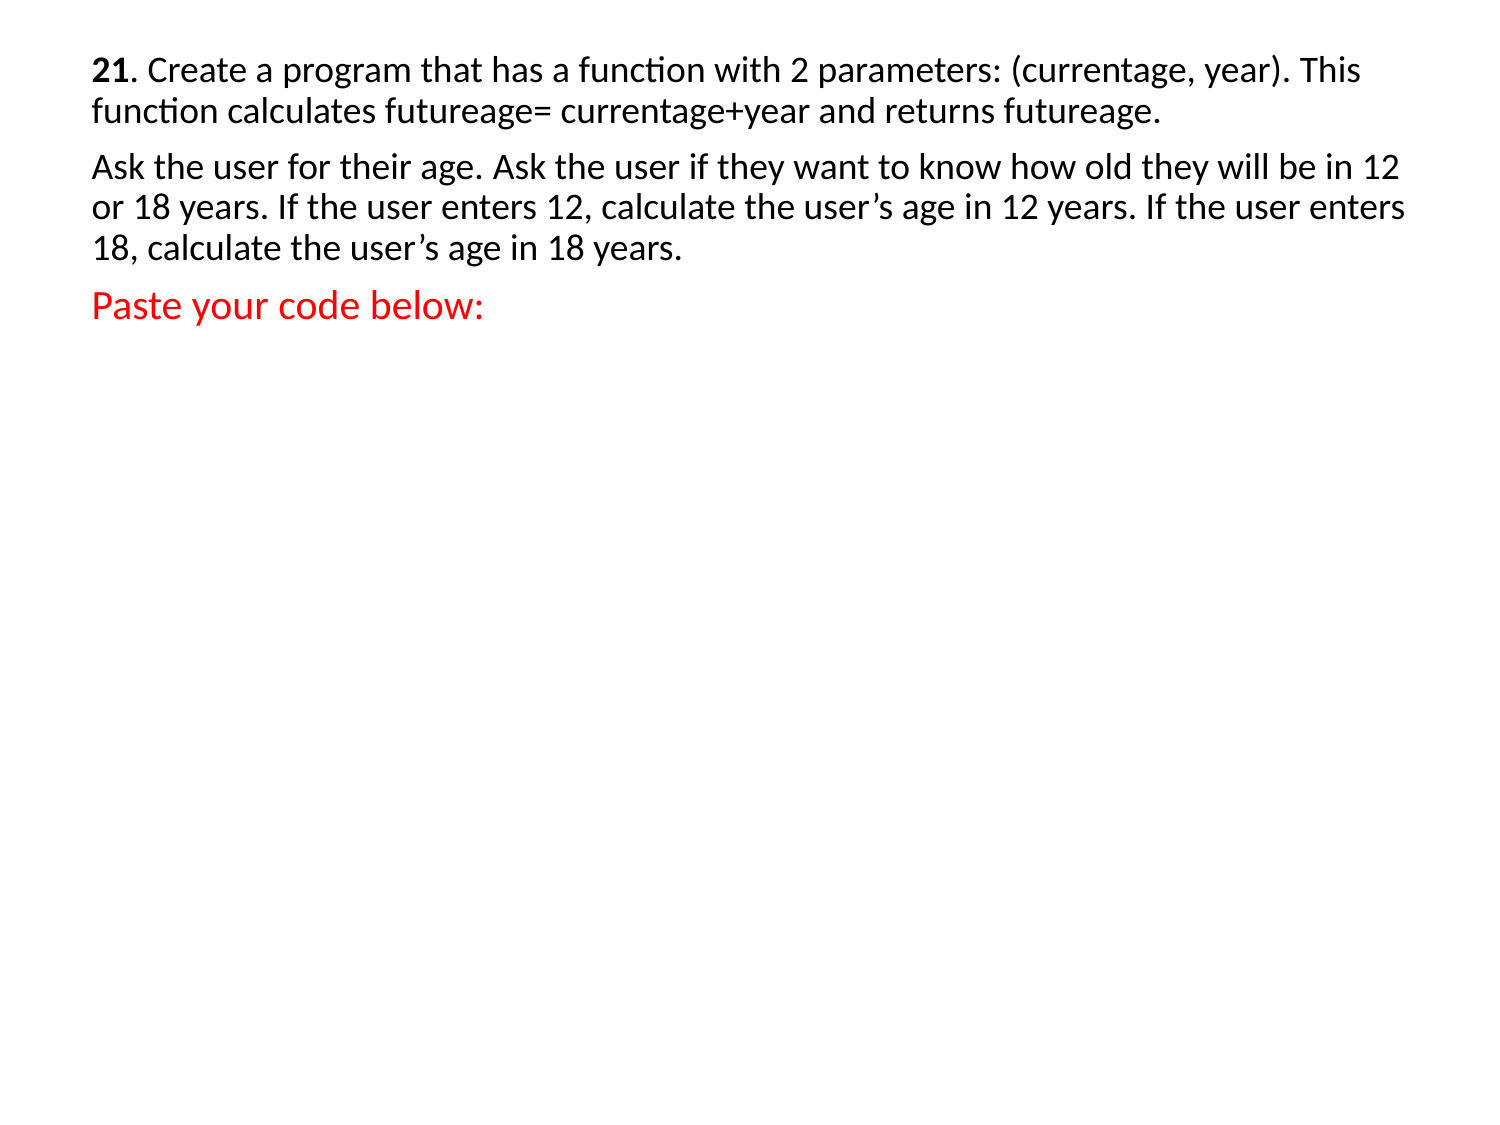

21. Create a program that has a function with 2 parameters: (currentage, year). This function calculates futureage= currentage+year and returns futureage.
Ask the user for their age. Ask the user if they want to know how old they will be in 12 or 18 years. If the user enters 12, calculate the user’s age in 12 years. If the user enters 18, calculate the user’s age in 18 years.
Paste your code below: